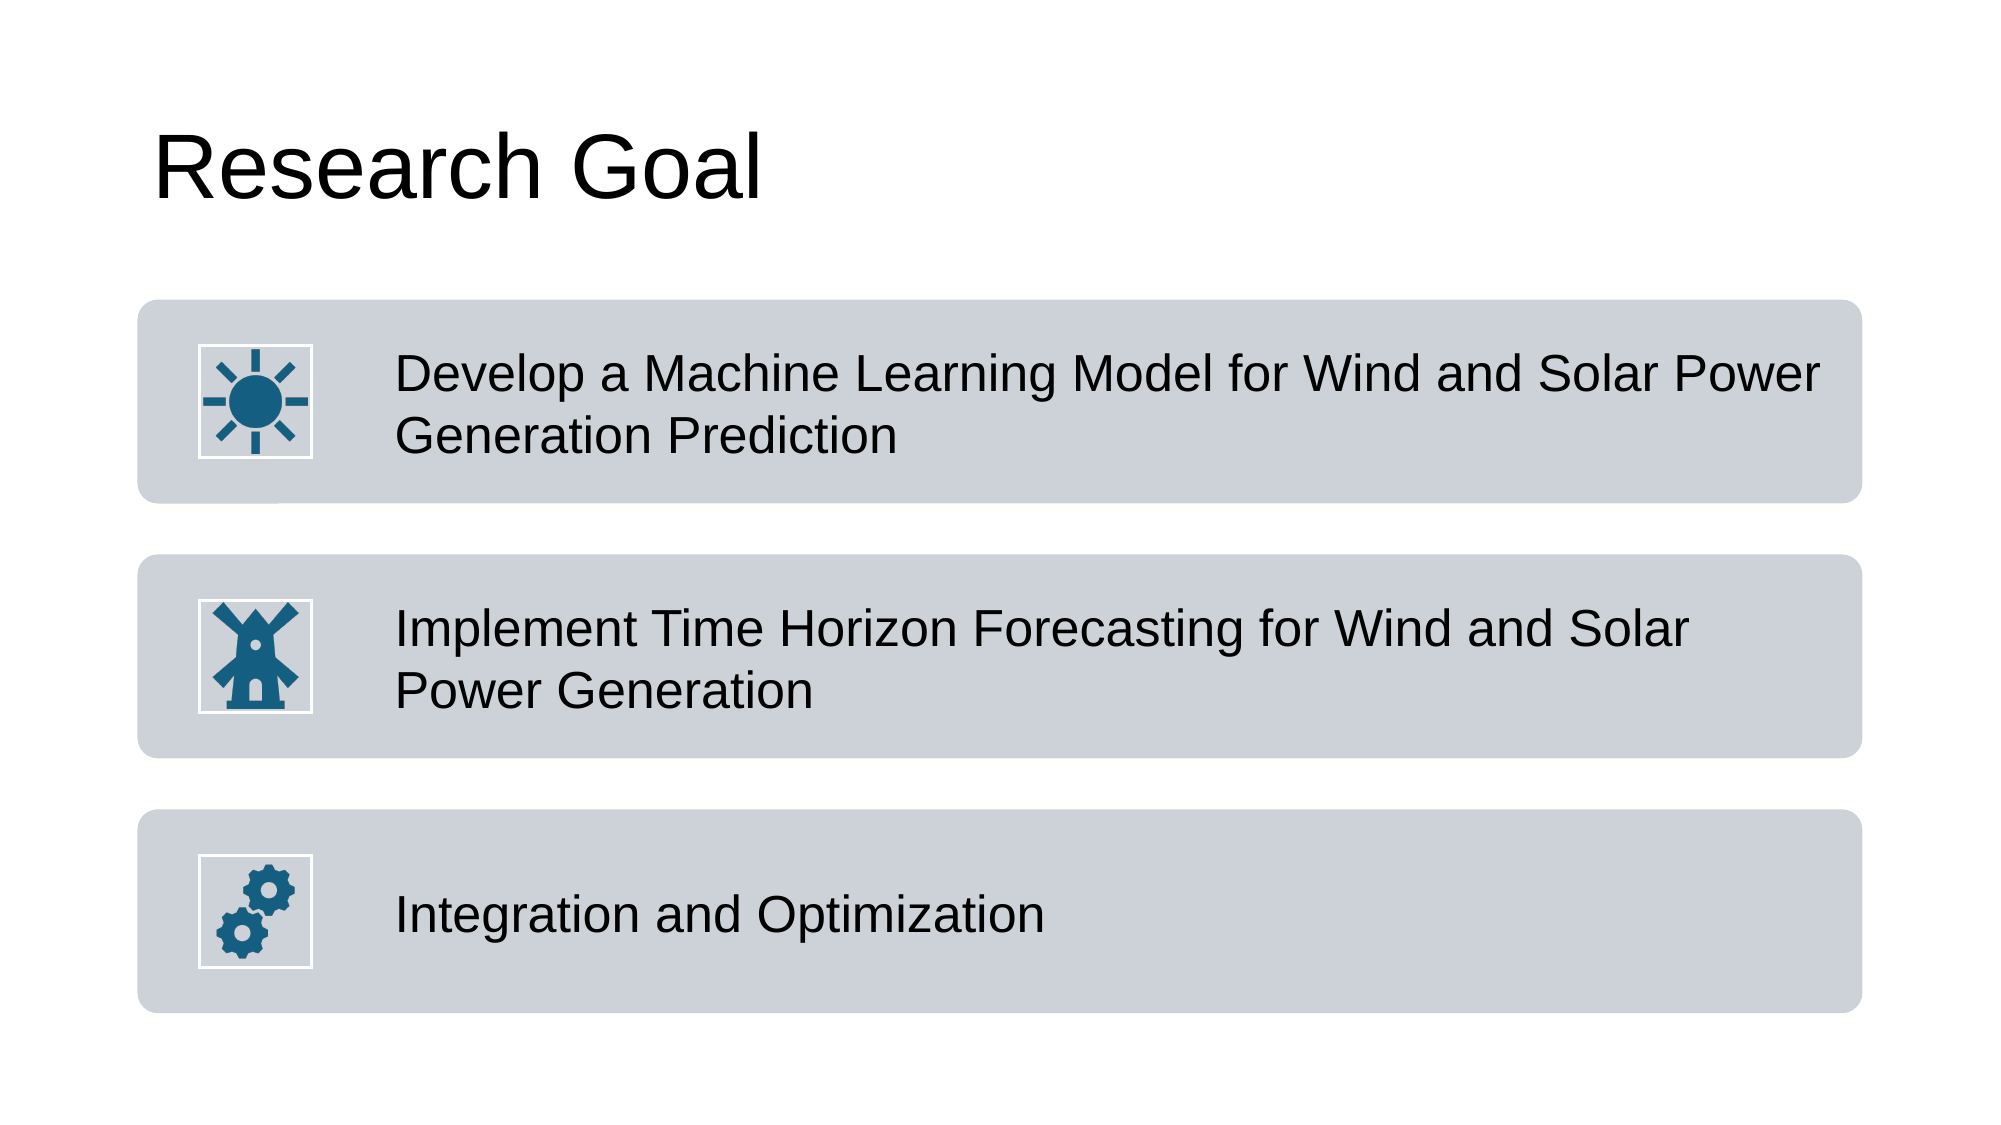

# Research Goal
Develop a Machine Learning Model for Wind and Solar Power Generation Prediction
Implement Time Horizon Forecasting for Wind and Solar Power Generation
Integration and Optimization